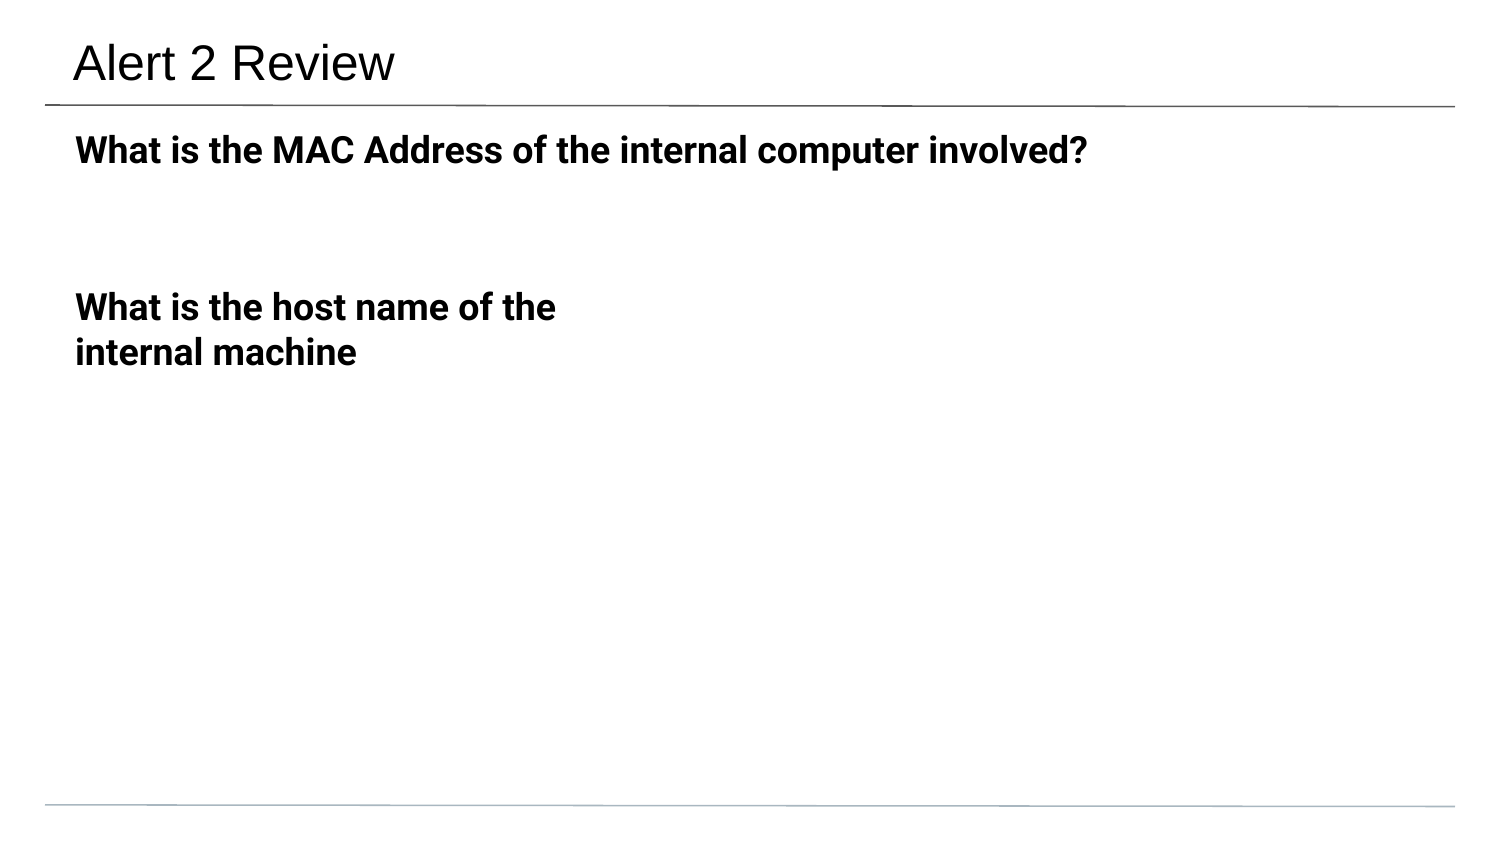

# Alert 2 Review
What is the MAC Address of the internal computer involved?
What is the host name of the internal machine